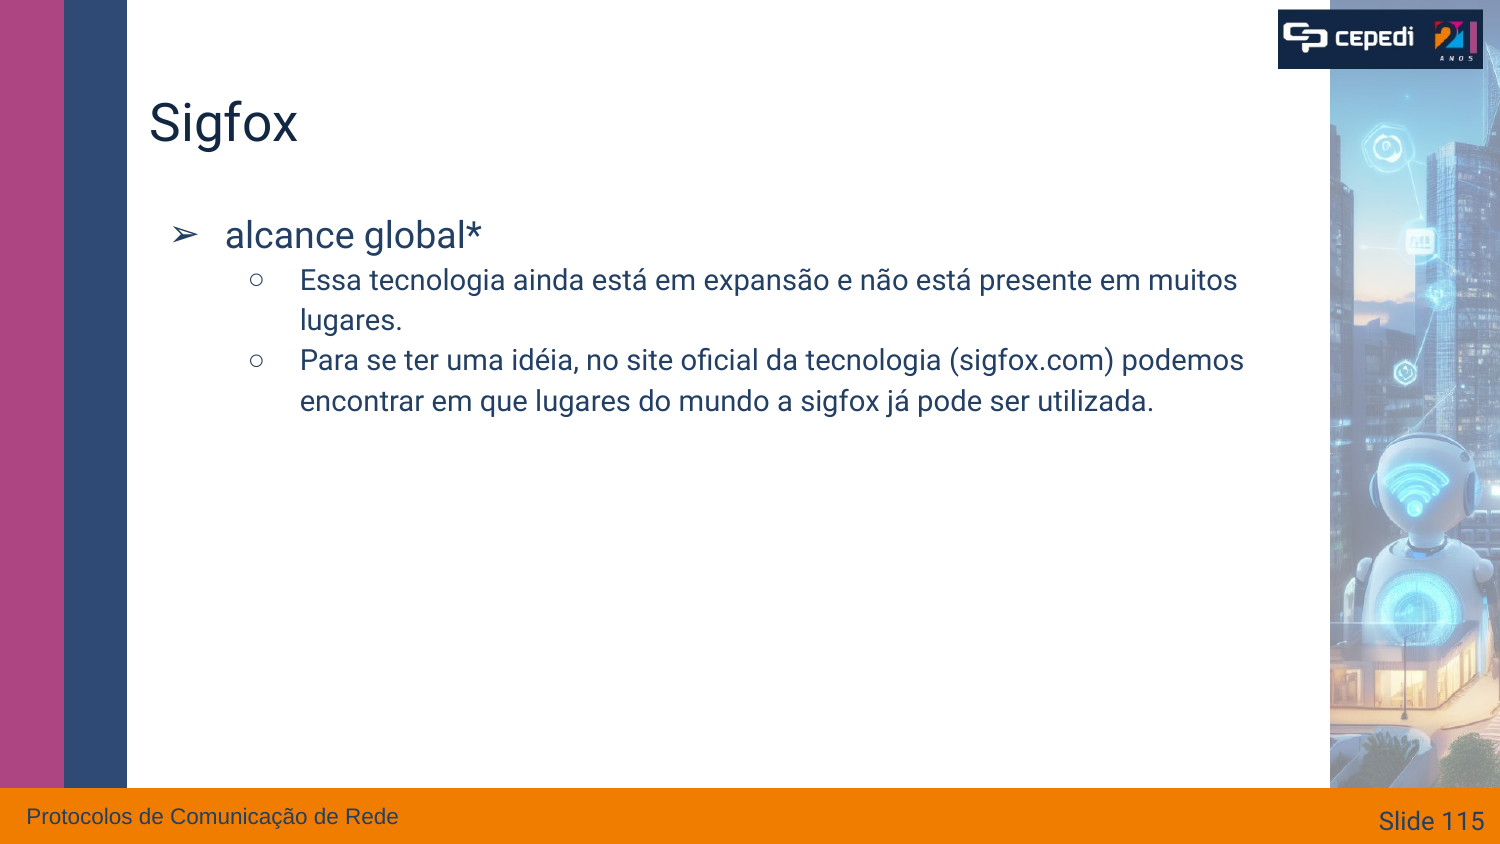

# Sigfox
alcance global*
Essa tecnologia ainda está em expansão e não está presente em muitos lugares.
Para se ter uma idéia, no site oficial da tecnologia (sigfox.com) podemos encontrar em que lugares do mundo a sigfox já pode ser utilizada.
Protocolos de Comunicação de Rede
Slide 115